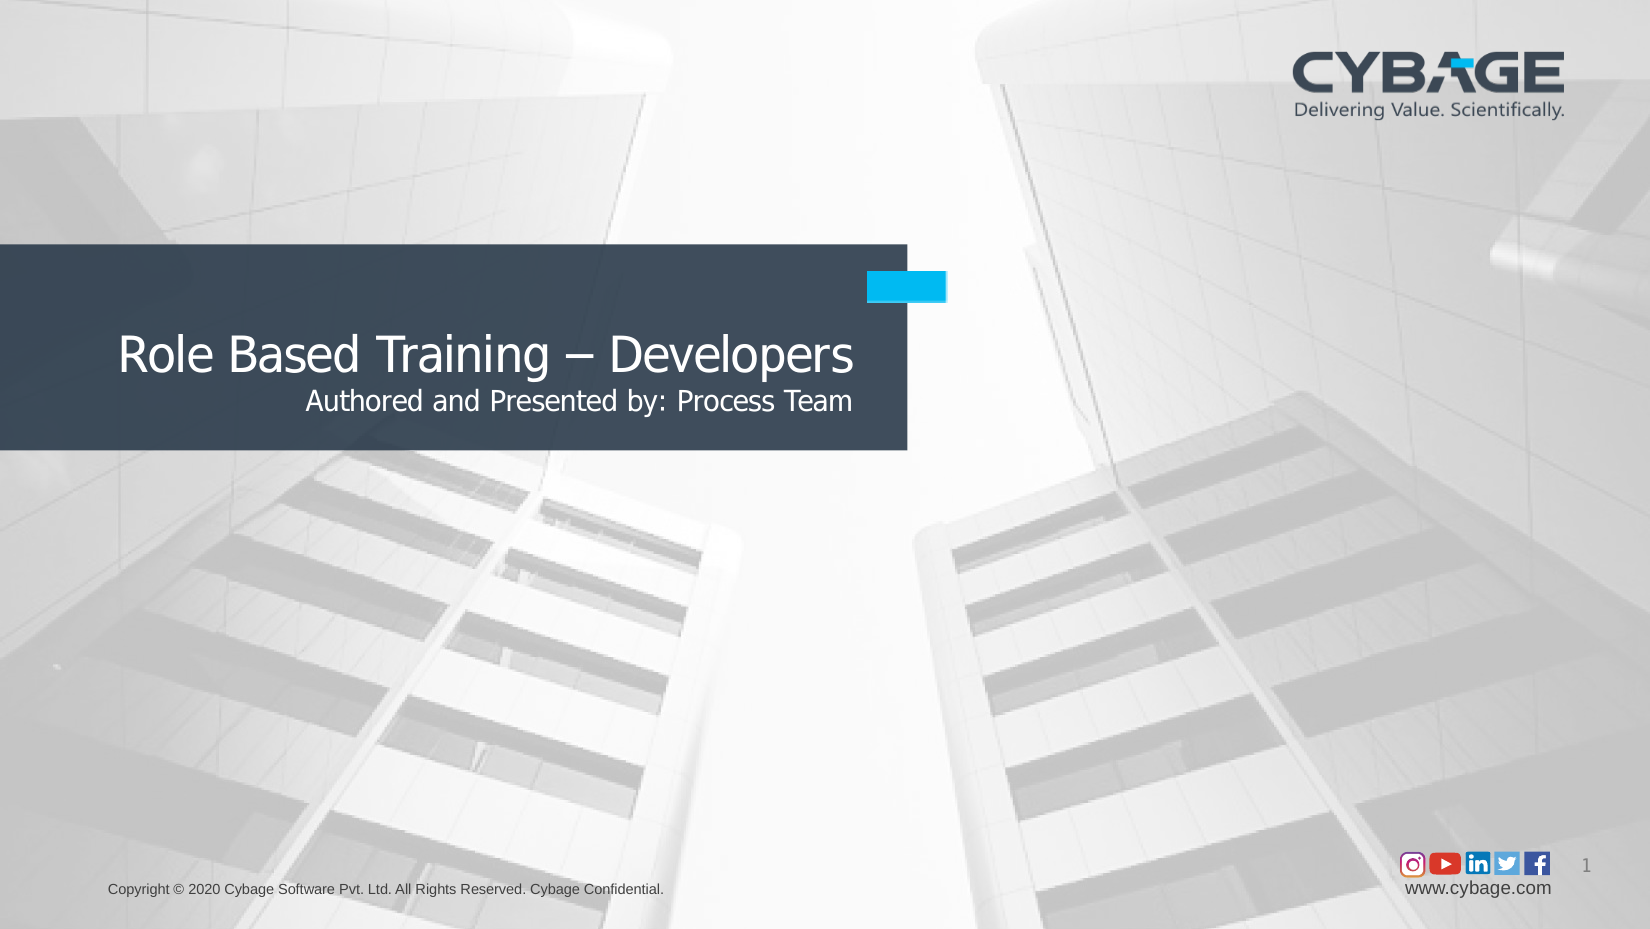

Role Based Training – Developers
Authored and Presented by: Process Team